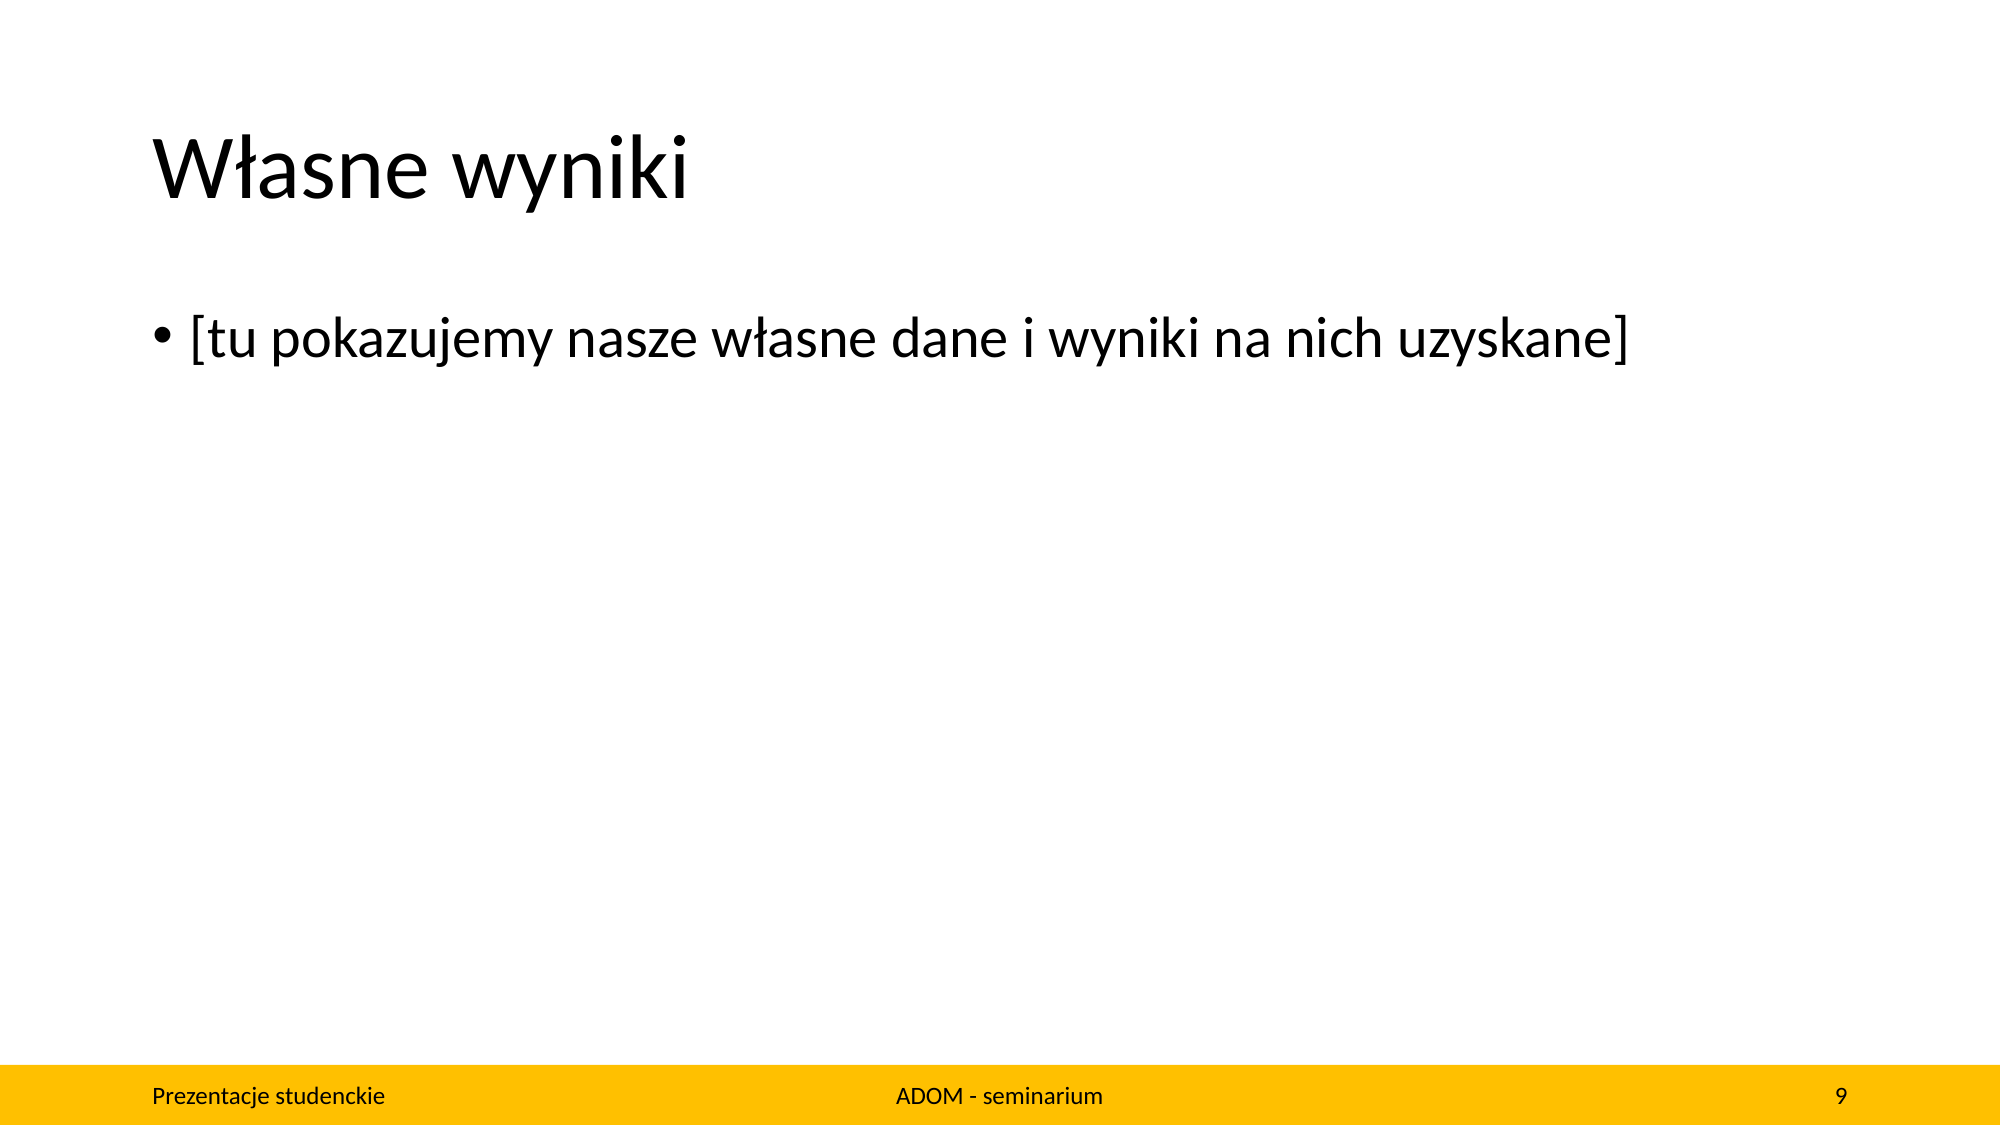

# Własne wyniki
[tu pokazujemy nasze własne dane i wyniki na nich uzyskane]
Prezentacje studenckie
ADOM - seminarium
9